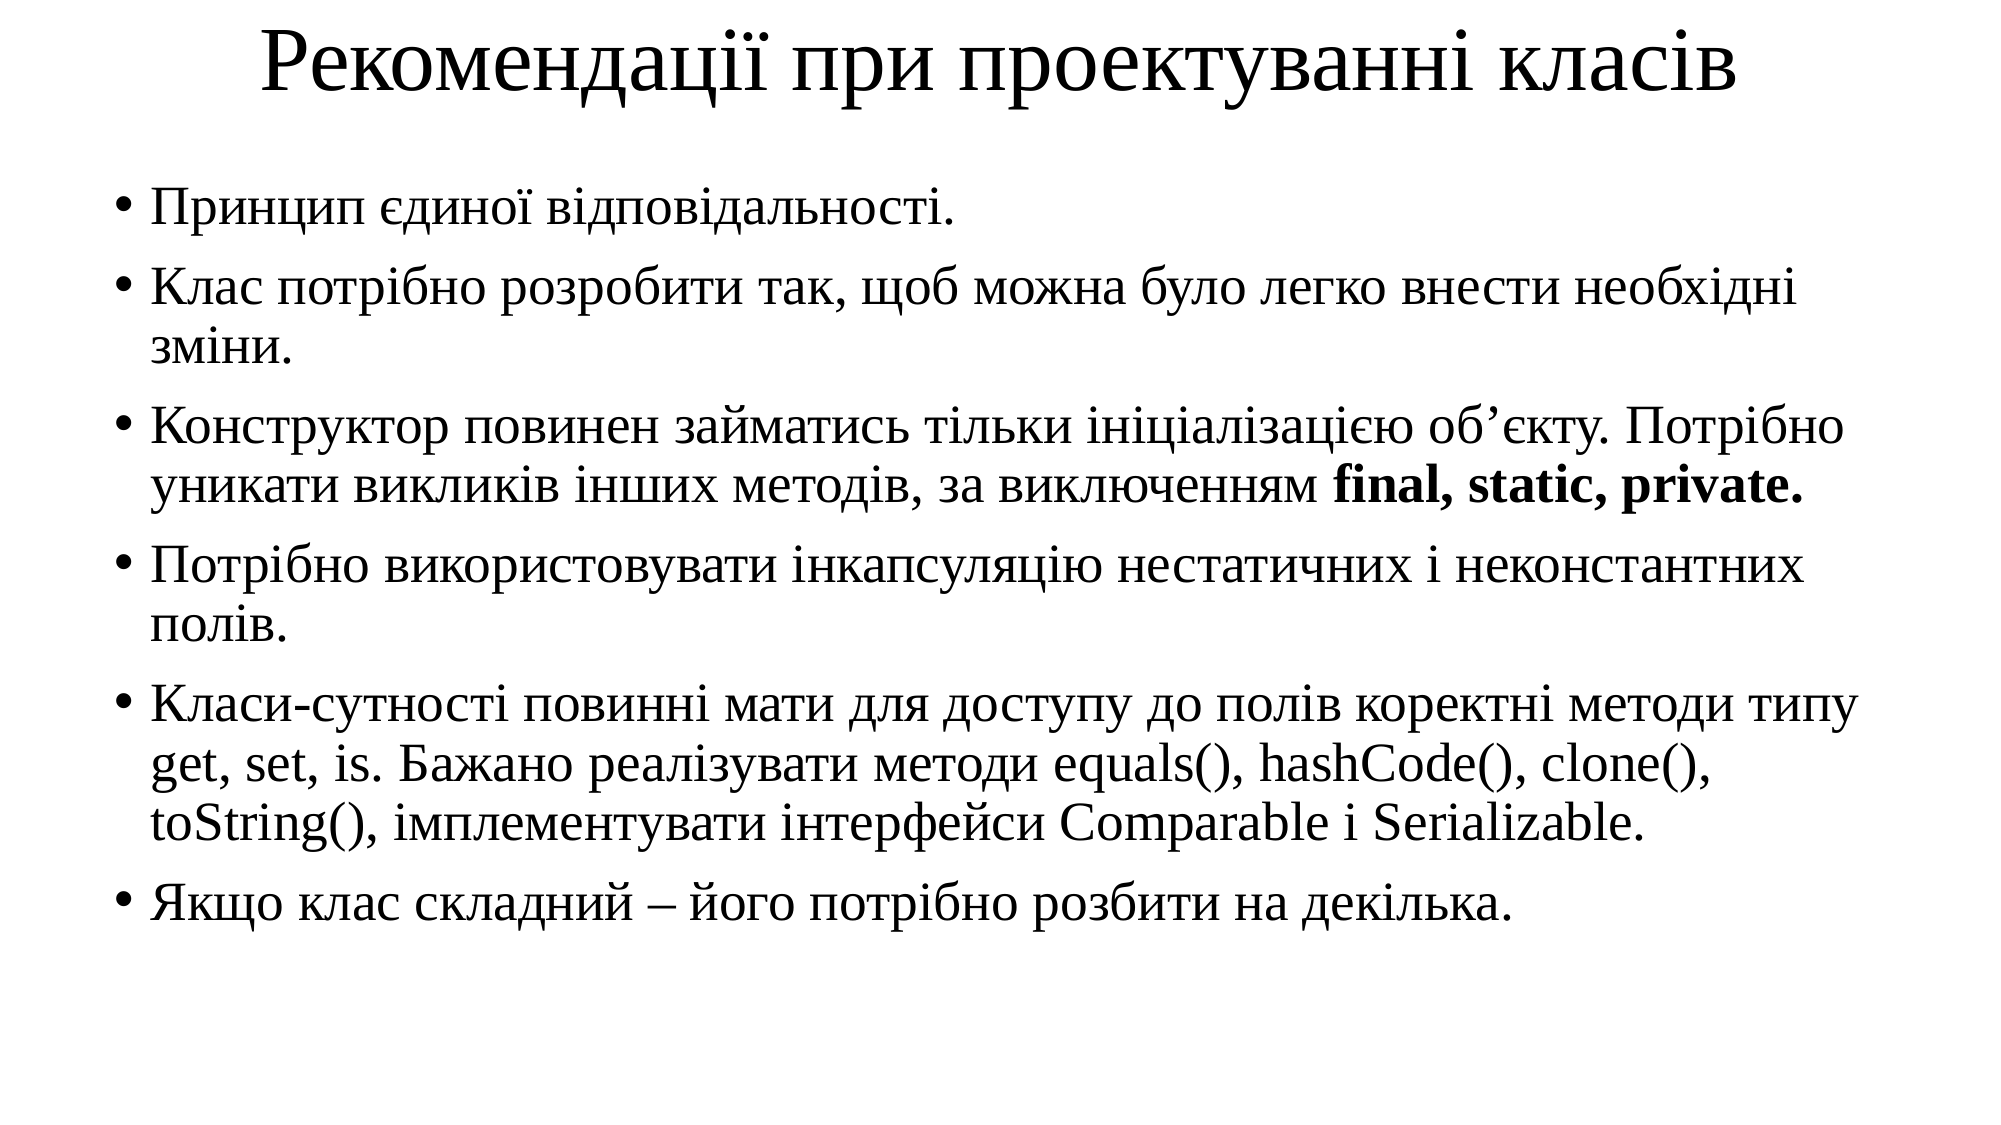

# Рекомендації при проектуванні класів
Принцип єдиної відповідальності.
Клас потрібно розробити так, щоб можна було легко внести необхідні зміни.
Конструктор повинен займатись тільки ініціалізацією об’єкту. Потрібно уникати викликів інших методів, за виключенням final, static, private.
Потрібно використовувати інкапсуляцію нестатичних і неконстантних полів.
Класи-сутності повинні мати для доступу до полів коректні методи типу get, set, is. Бажано реалізувати методи equals(), hashCode(), clone(), toString(), імплементувати інтерфейси Comparable і Serializable.
Якщо клас складний – його потрібно розбити на декілька.